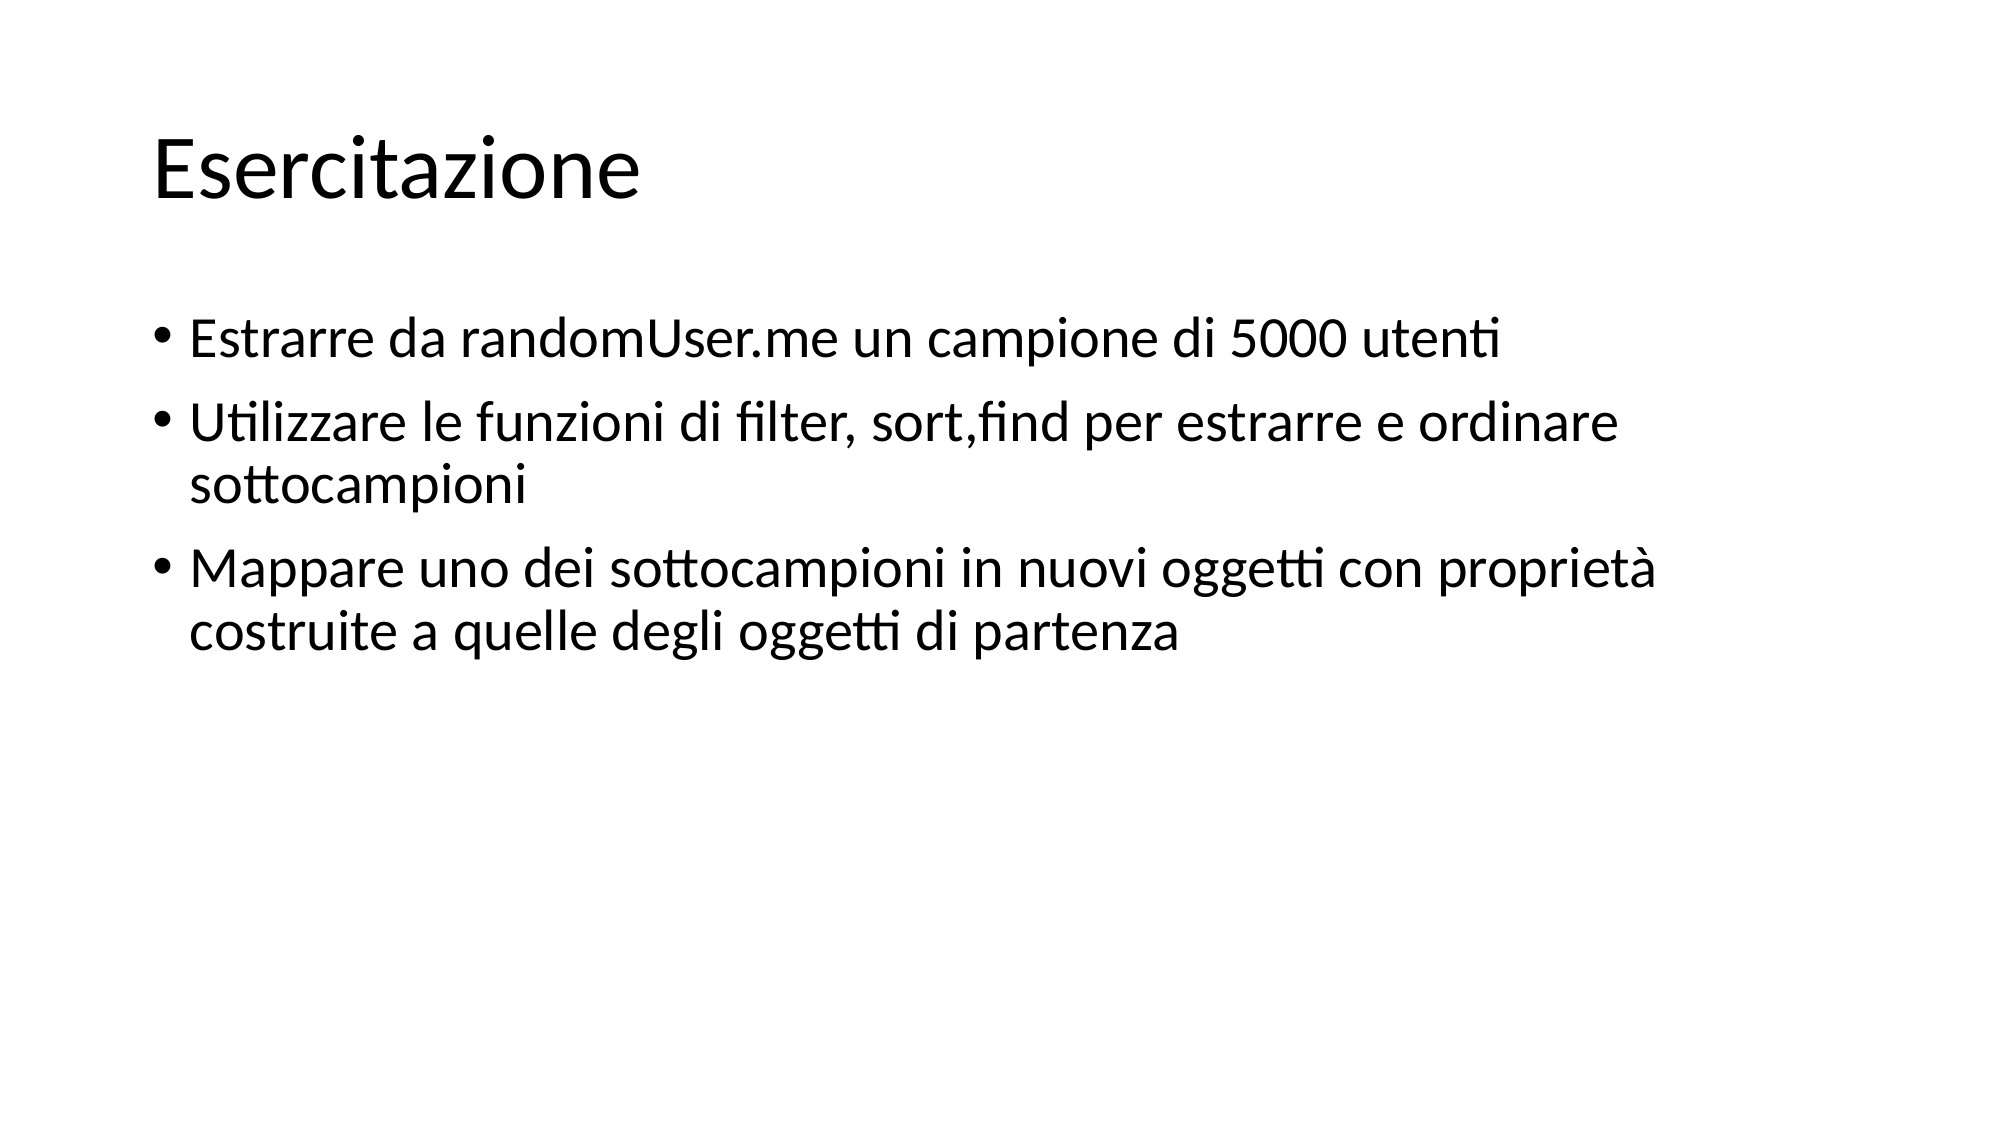

# Esercitazione
Estrarre da randomUser.me un campione di 5000 utenti
Utilizzare le funzioni di filter, sort,find per estrarre e ordinare sottocampioni
Mappare uno dei sottocampioni in nuovi oggetti con proprietà costruite a quelle degli oggetti di partenza